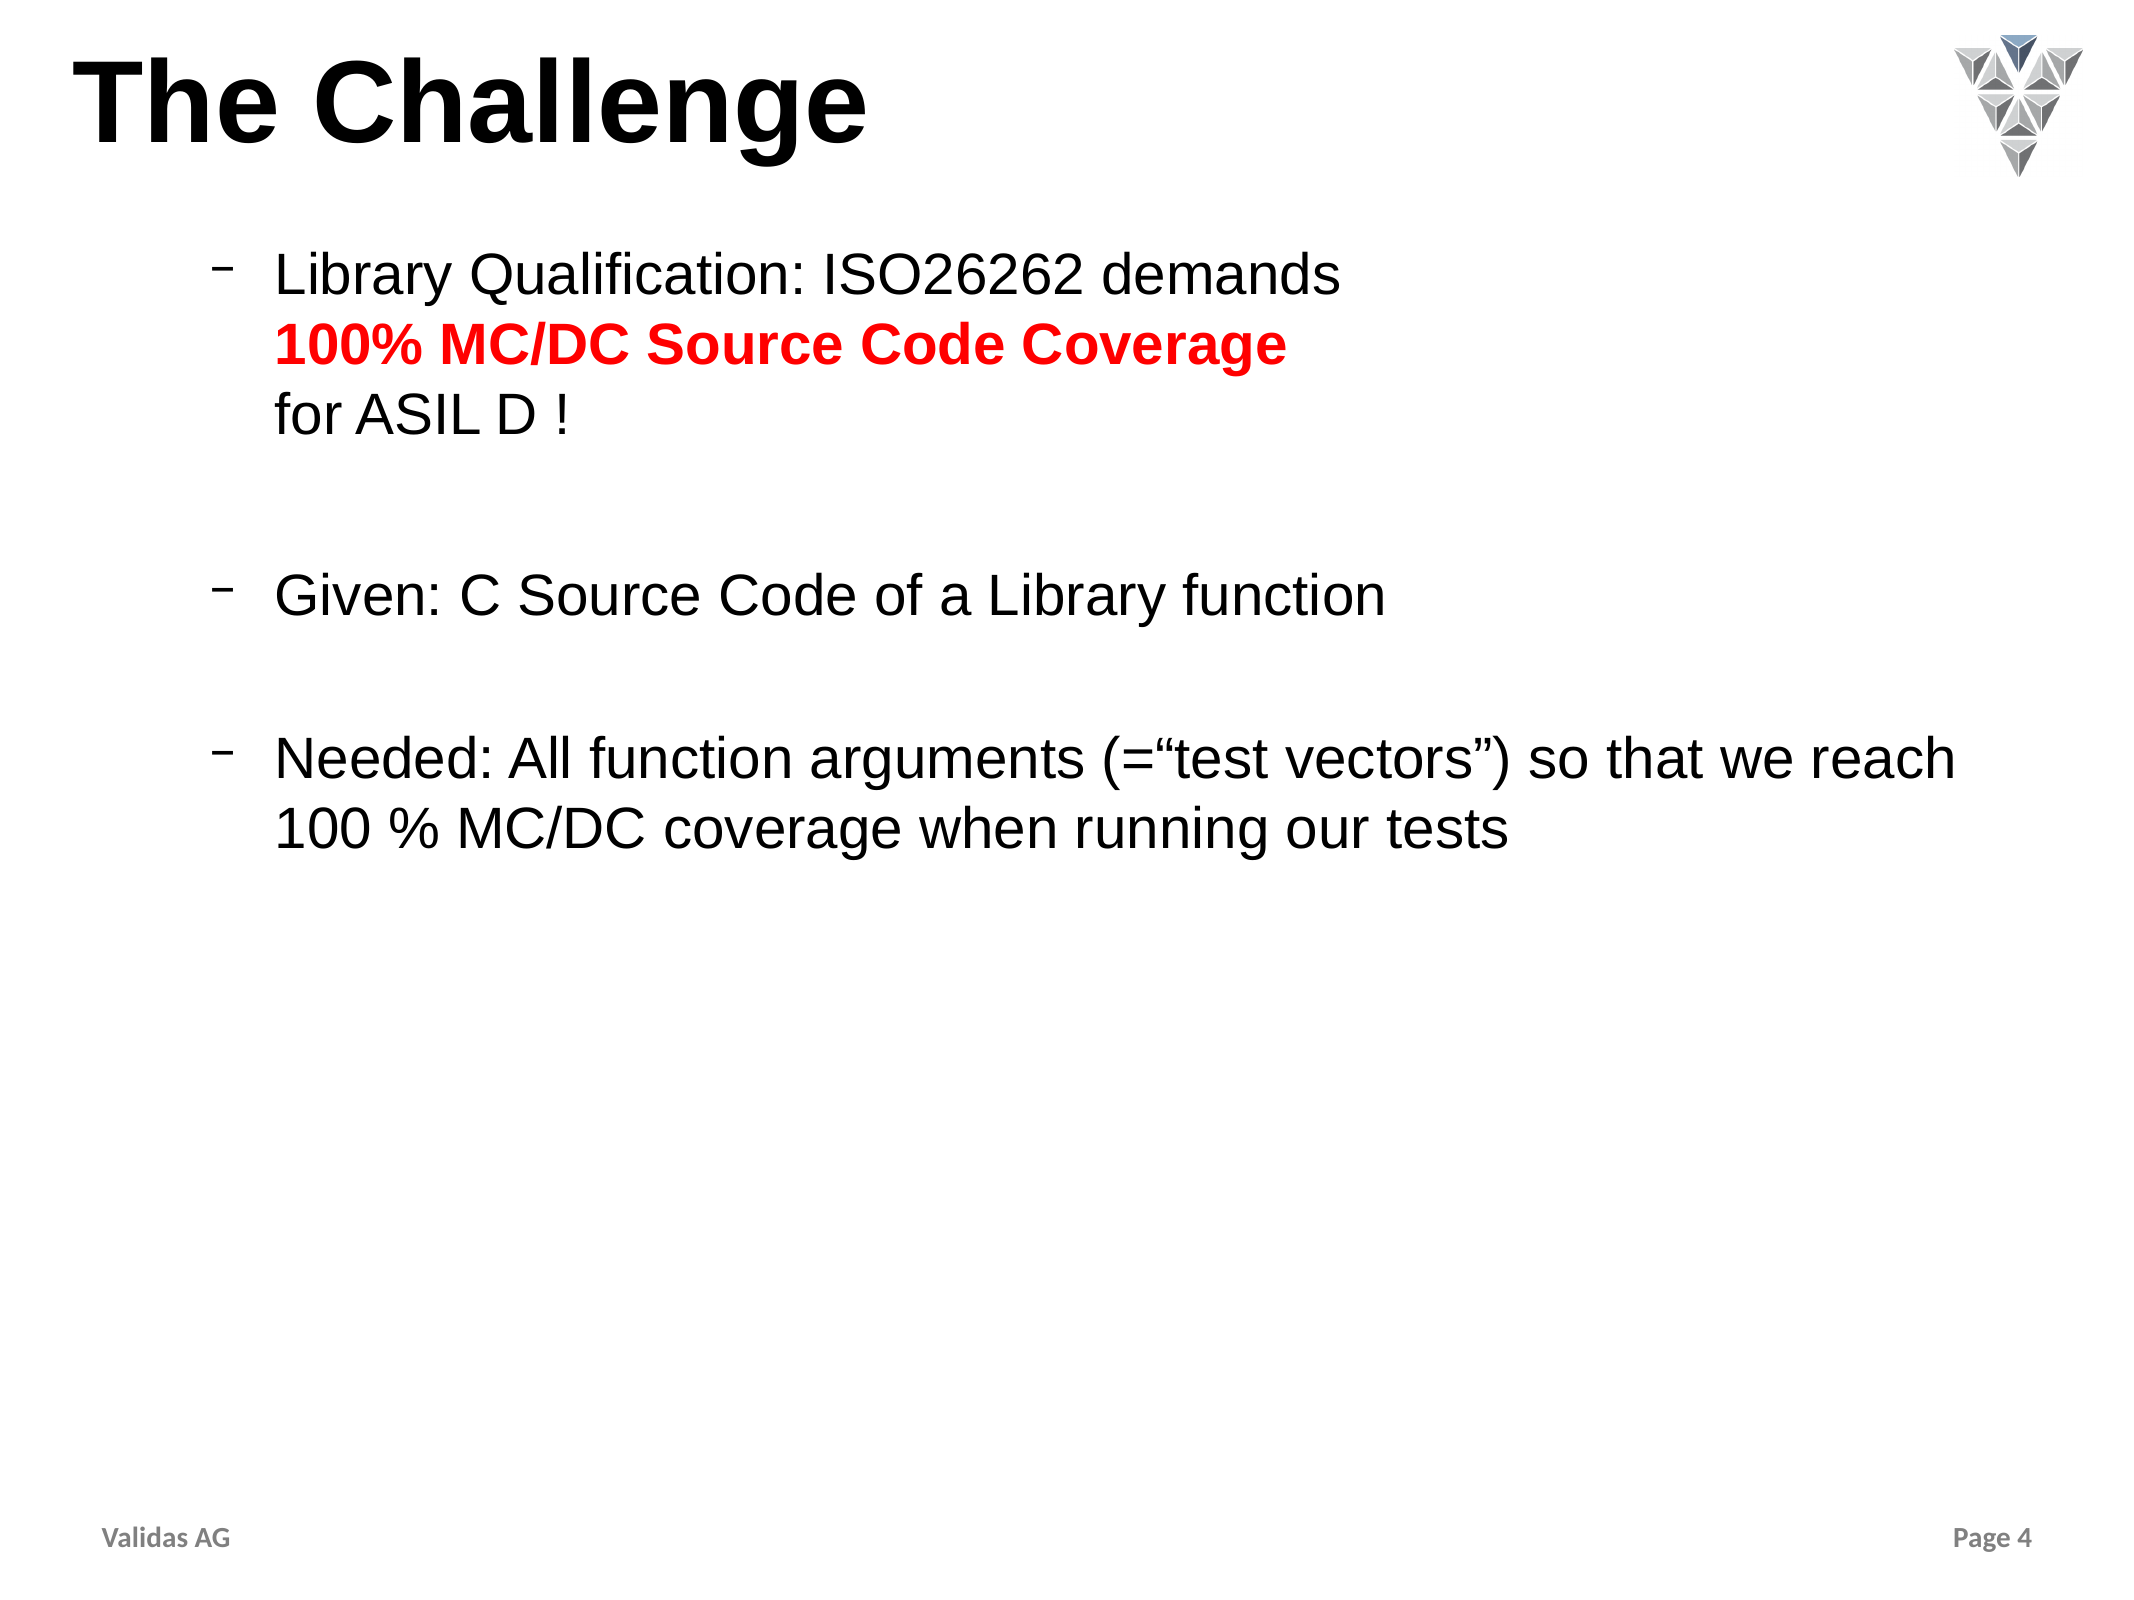

# The Challenge
Library Qualification: ISO26262 demands
100% MC/DC Source Code Coverage
for ASIL D !

Given: C Source Code of a Library function

Needed: All function arguments (=“test vectors”) so that we reach 100 % MC/DC coverage when running our tests